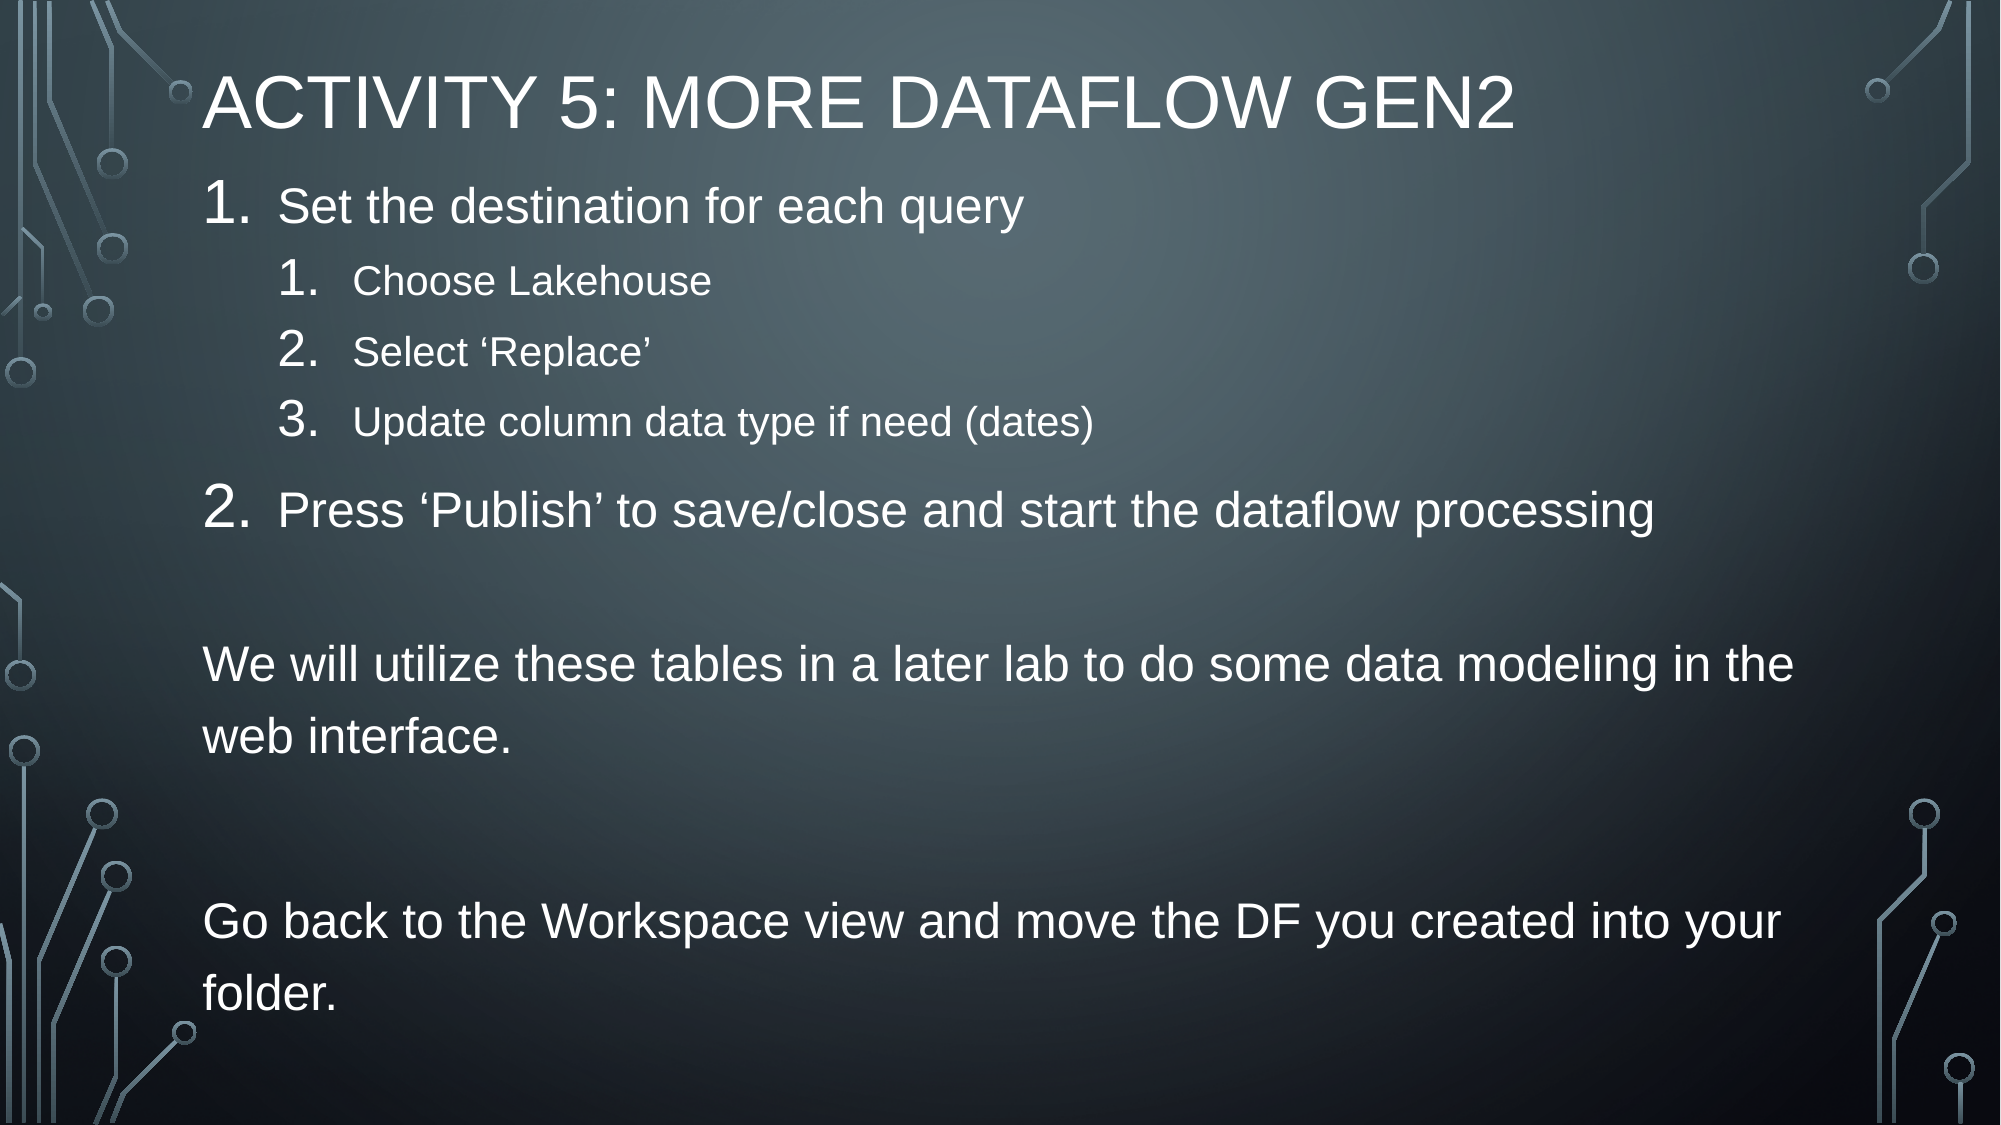

# activity 5: More Dataflow Gen2
Set the destination for each query
Choose Lakehouse
Select ‘Replace’
Update column data type if need (dates)
Press ‘Publish’ to save/close and start the dataflow processing
We will utilize these tables in a later lab to do some data modeling in the web interface.

Go back to the Workspace view and move the DF you created into your folder.